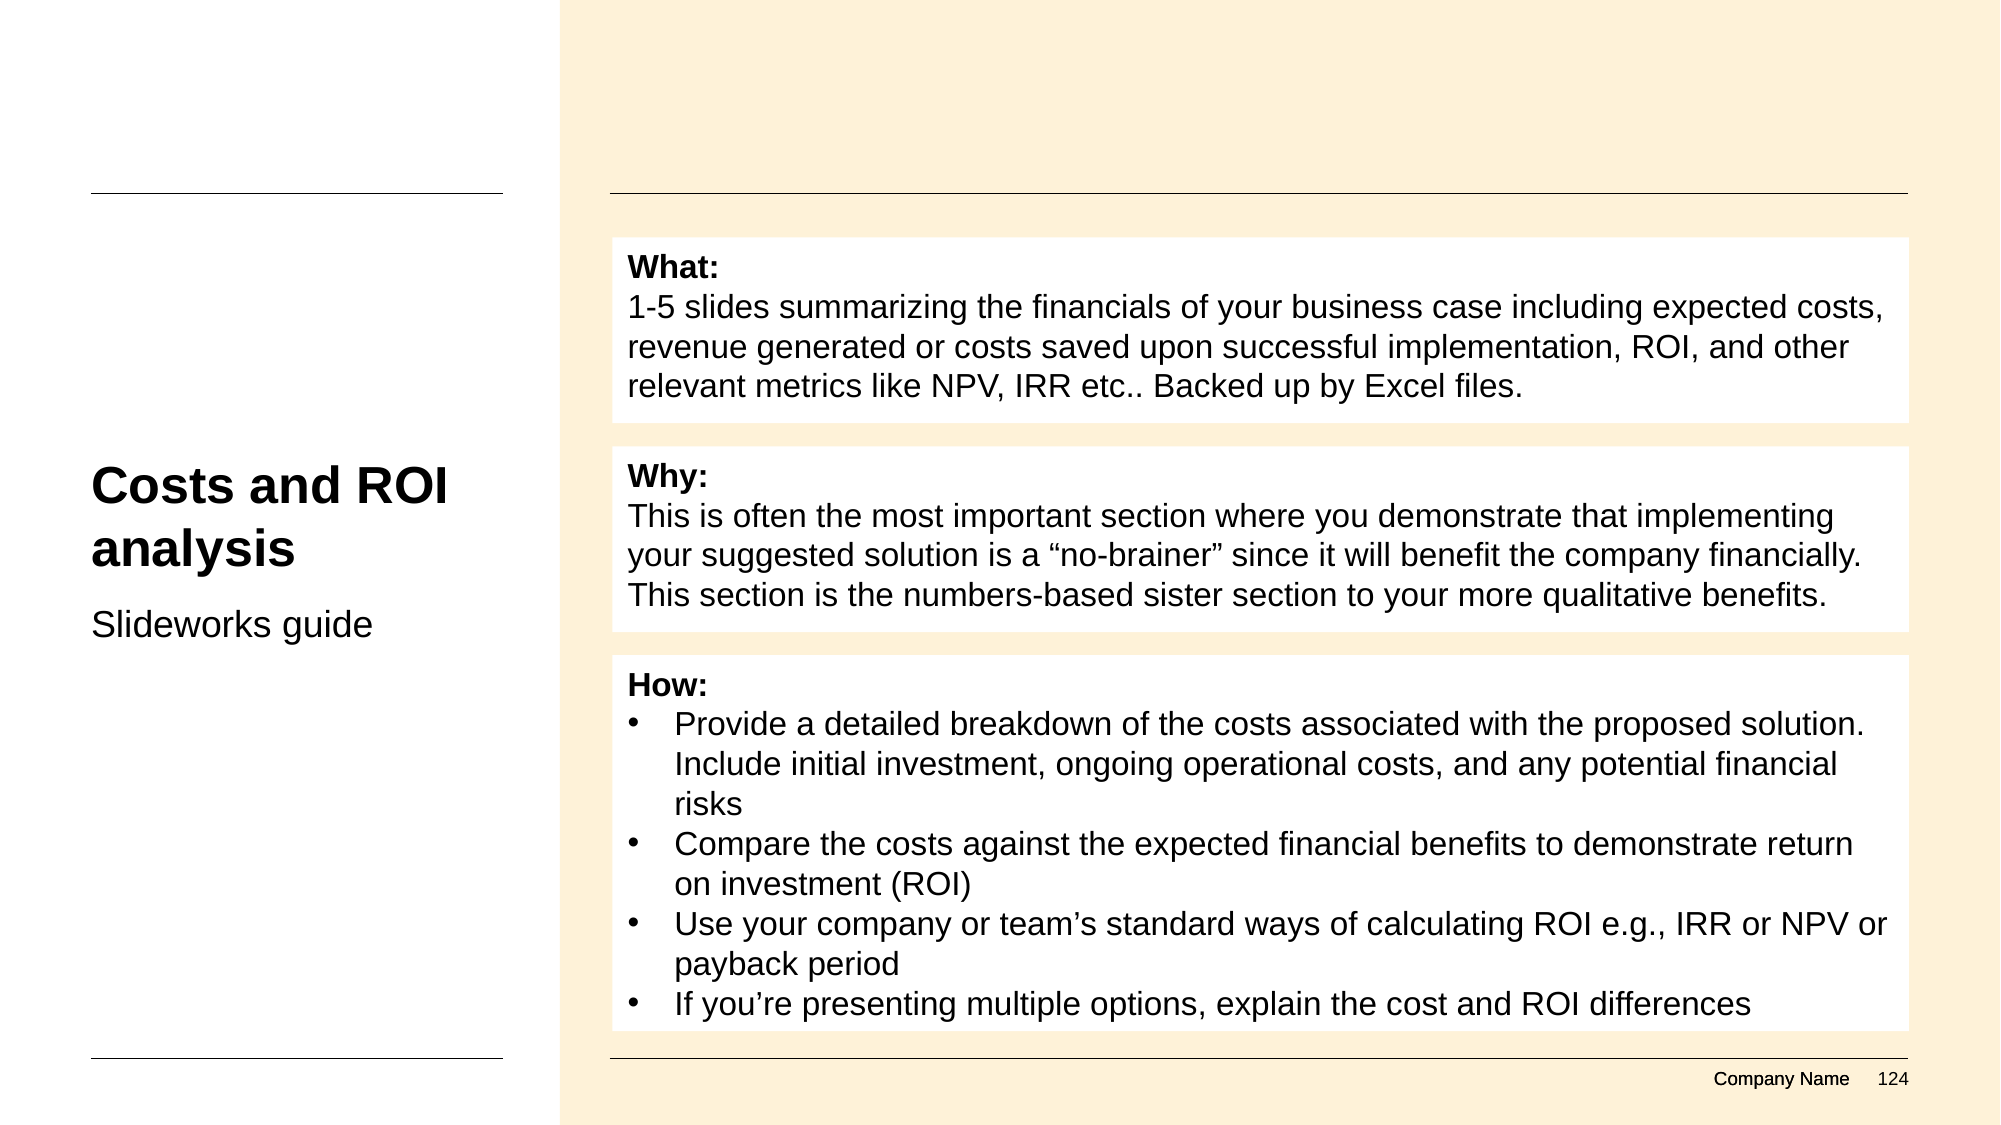

What:
1-5 slides summarizing the financials of your business case including expected costs, revenue generated or costs saved upon successful implementation, ROI, and other relevant metrics like NPV, IRR etc.. Backed up by Excel files.
# Costs and ROI analysis
Why:
This is often the most important section where you demonstrate that implementing your suggested solution is a “no-brainer” since it will benefit the company financially. This section is the numbers-based sister section to your more qualitative benefits.
Slideworks guide
How:
Provide a detailed breakdown of the costs associated with the proposed solution. Include initial investment, ongoing operational costs, and any potential financial risks
Compare the costs against the expected financial benefits to demonstrate return on investment (ROI)
Use your company or team’s standard ways of calculating ROI e.g., IRR or NPV or payback period
If you’re presenting multiple options, explain the cost and ROI differences